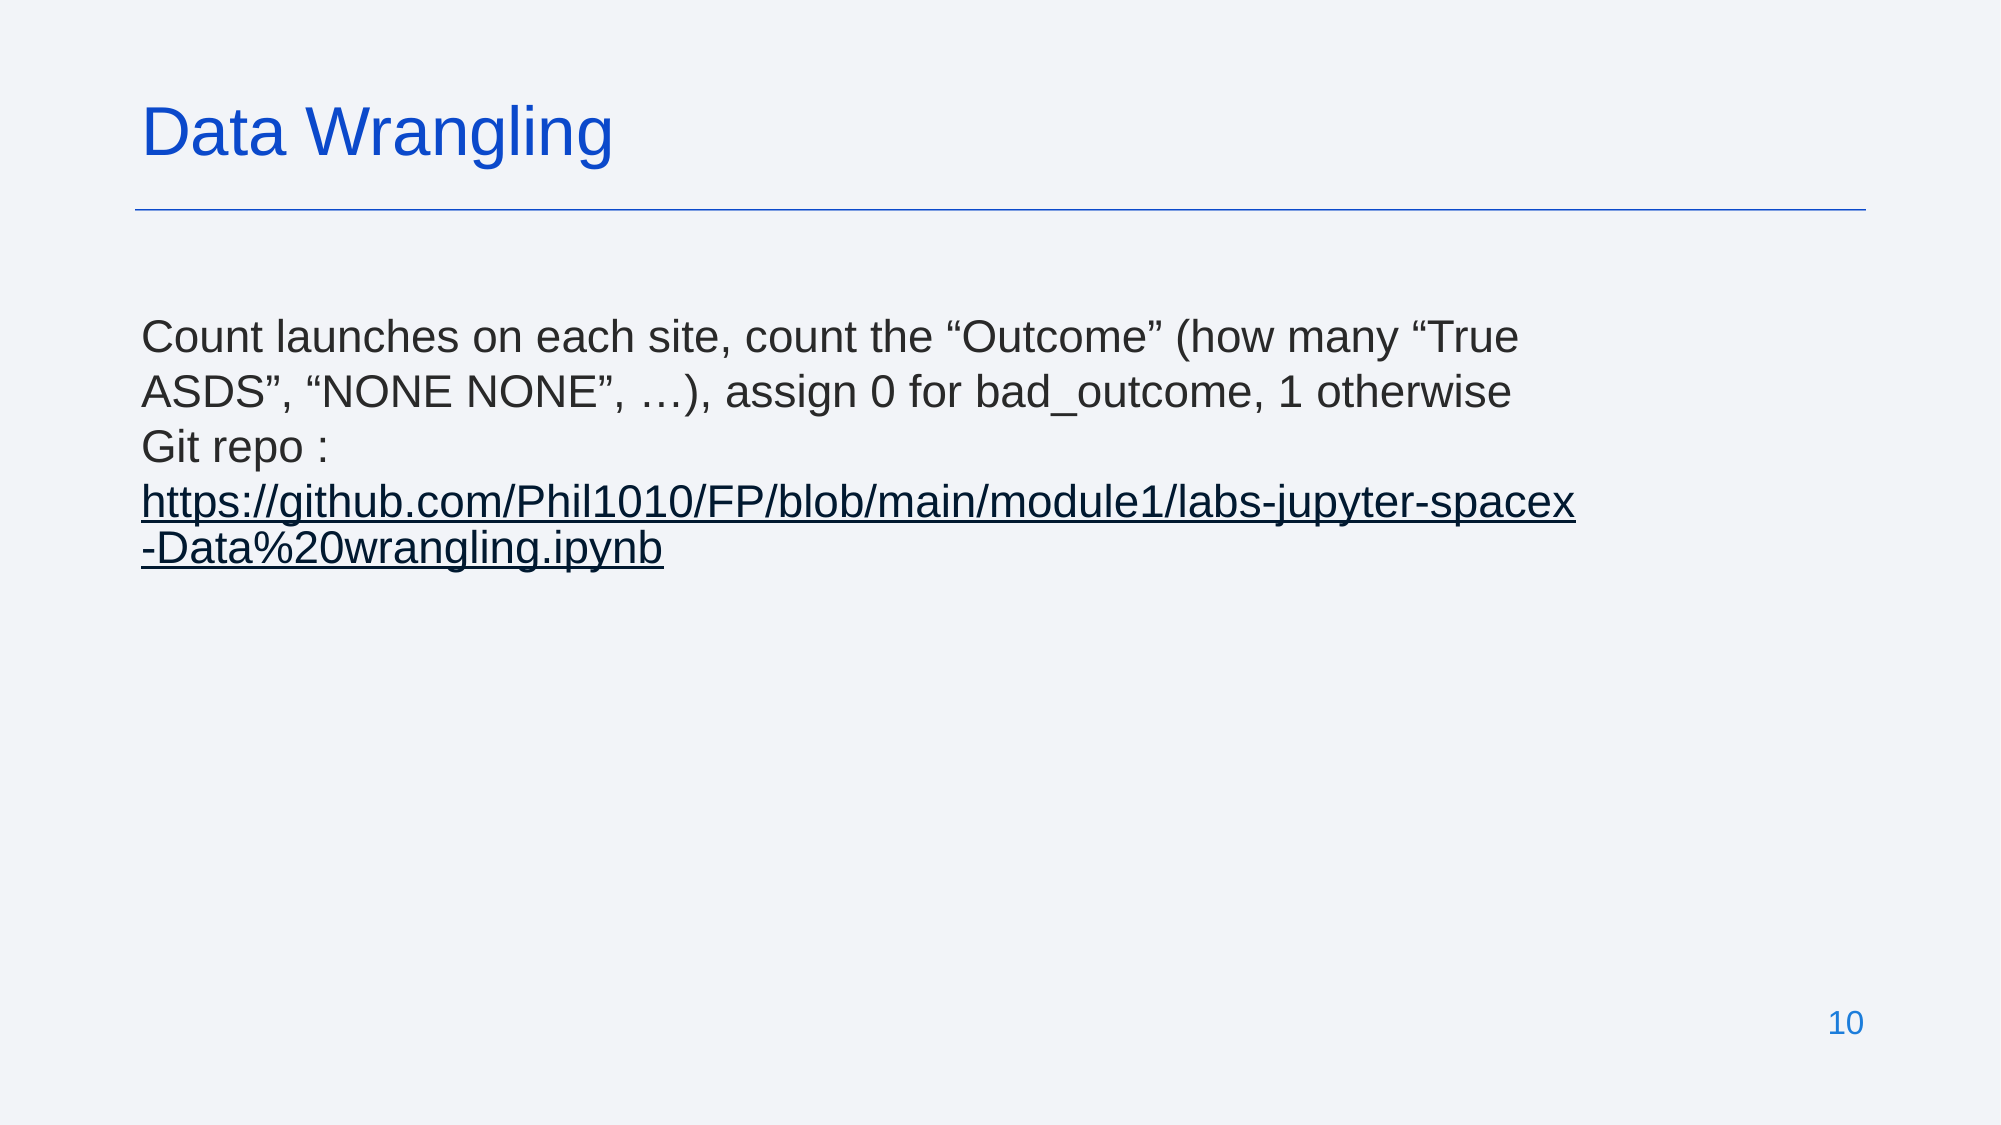

Data Wrangling
Count launches on each site, count the “Outcome” (how many “True ASDS”, “NONE NONE”, …), assign 0 for bad_outcome, 1 otherwise
Git repo : https://github.com/Phil1010/FP/blob/main/module1/labs-jupyter-spacex-Data%20wrangling.ipynb

10